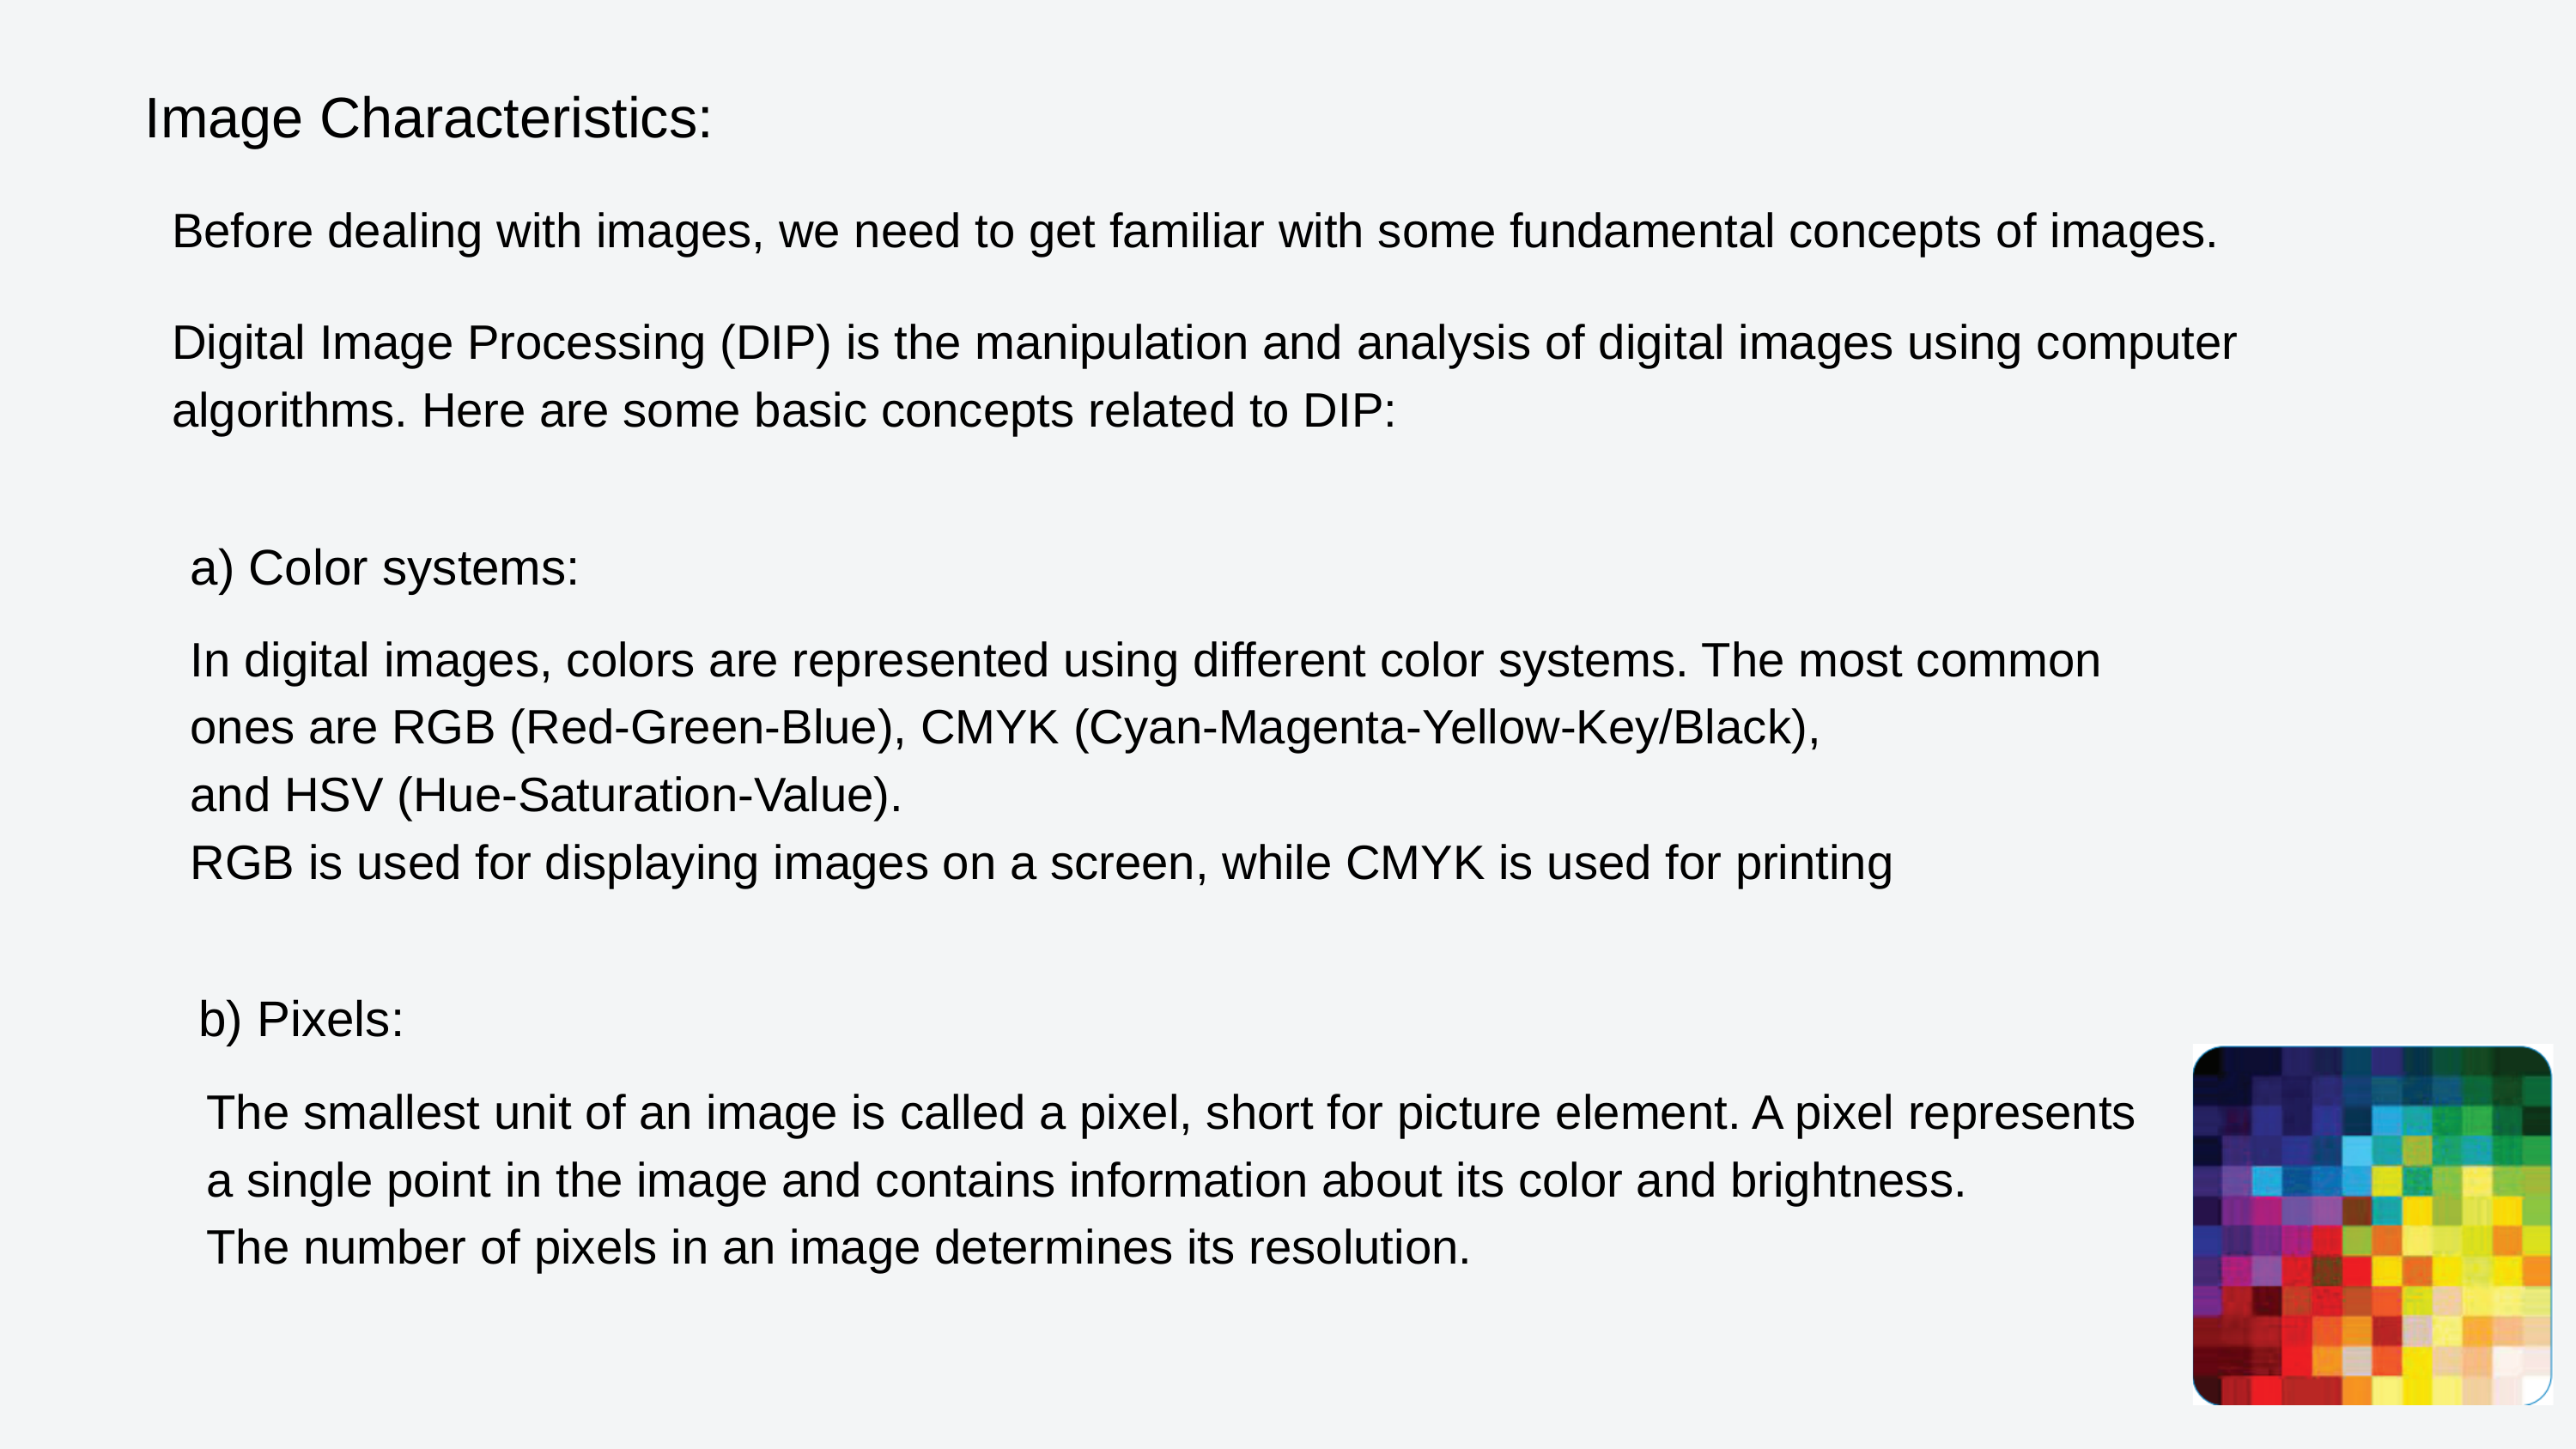

Image Characteristics:
Before dealing with images, we need to get familiar with some fundamental concepts of images.
Digital Image Processing (DIP) is the manipulation and analysis of digital images using computer
algorithms. Here are some basic concepts related to DIP:
a) Color systems:
In digital images, colors are represented using different color systems. The most common
ones are RGB (Red-Green-Blue), CMYK (Cyan-Magenta-Yellow-Key/Black),
and HSV (Hue-Saturation-Value).
RGB is used for displaying images on a screen, while CMYK is used for printing
b) Pixels:

The smallest unit of an image is called a pixel, short for picture element. A pixel represents
a single point in the image and contains information about its color and brightness.
The number of pixels in an image determines its resolution.